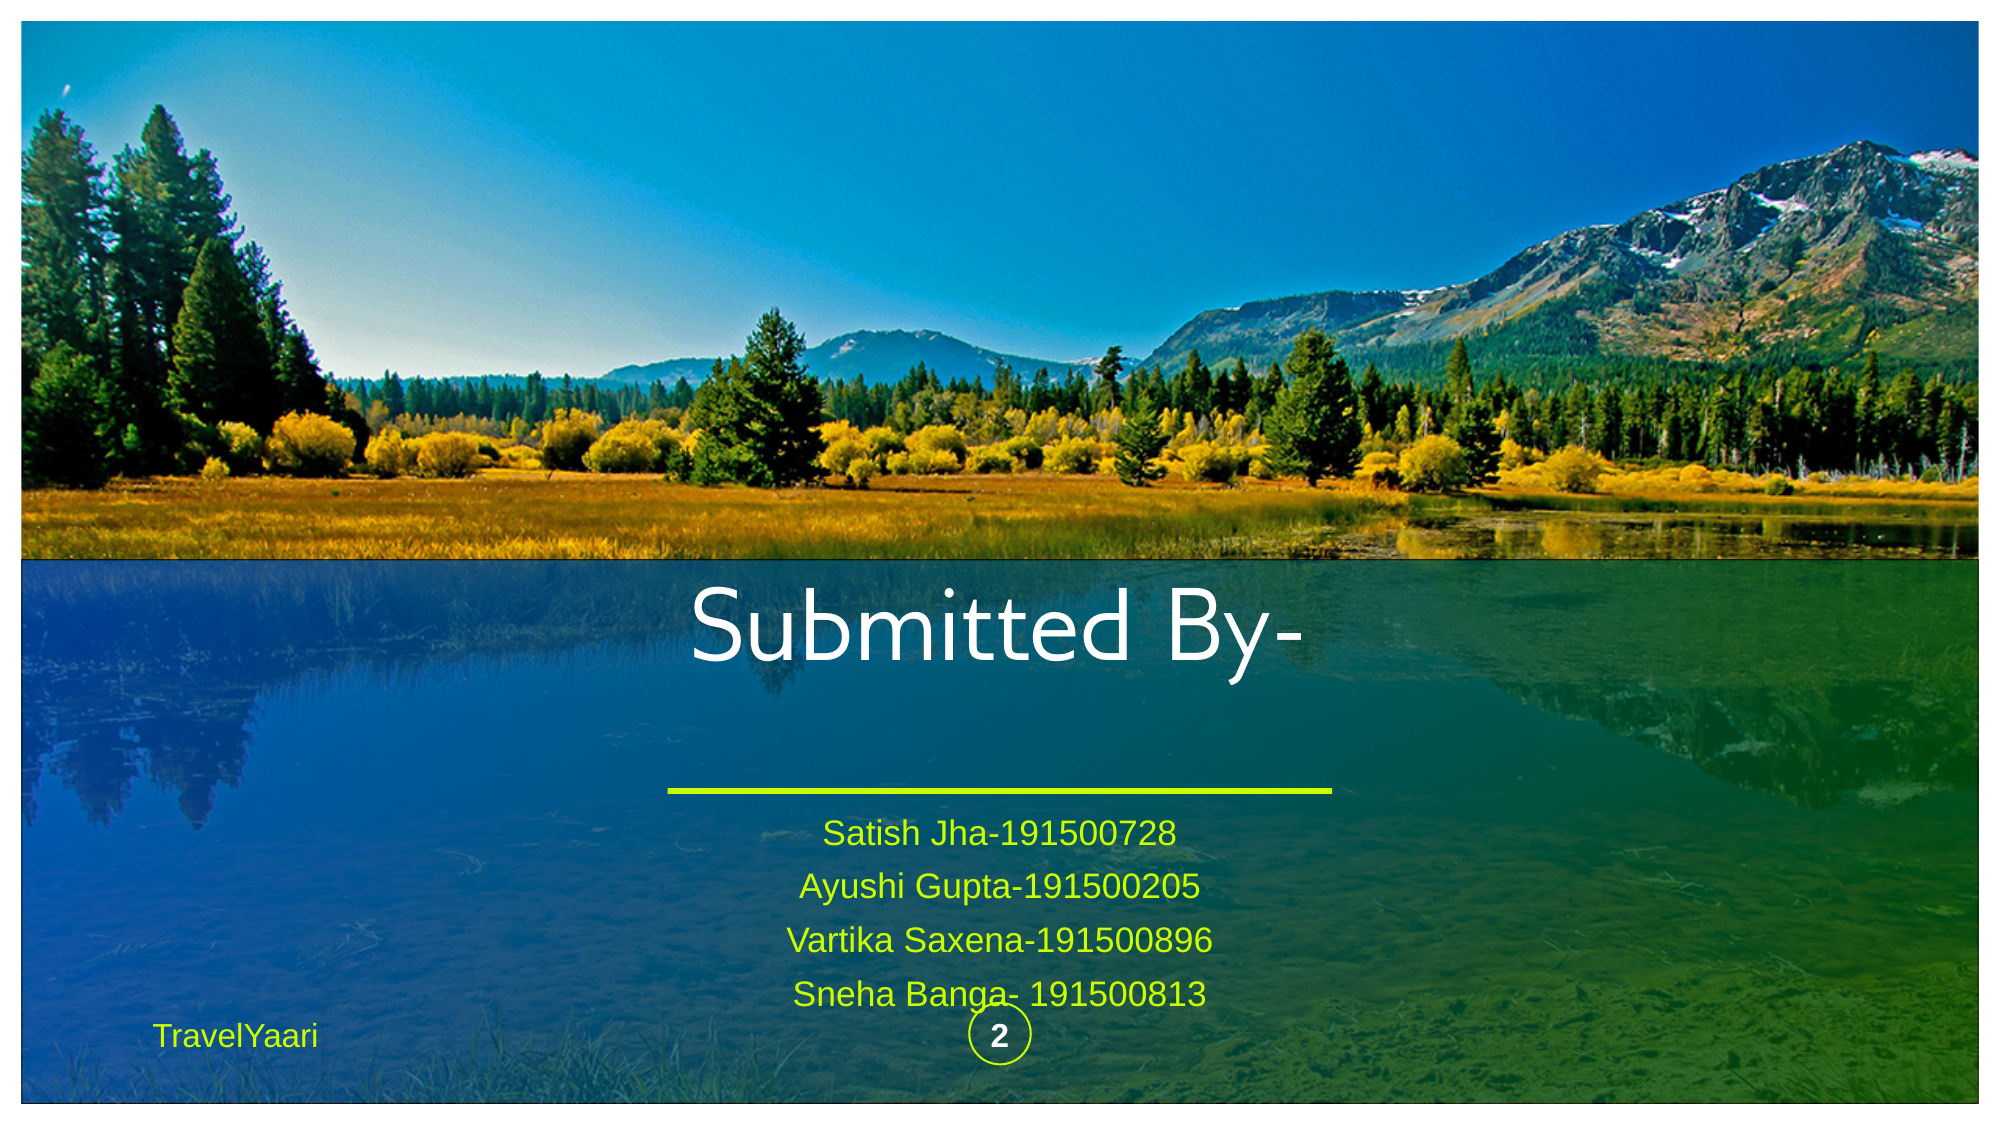

# Submitted By-
Satish Jha-191500728
Ayushi Gupta-191500205
Vartika Saxena-191500896
Sneha Banga- 191500813
TravelYaari
2